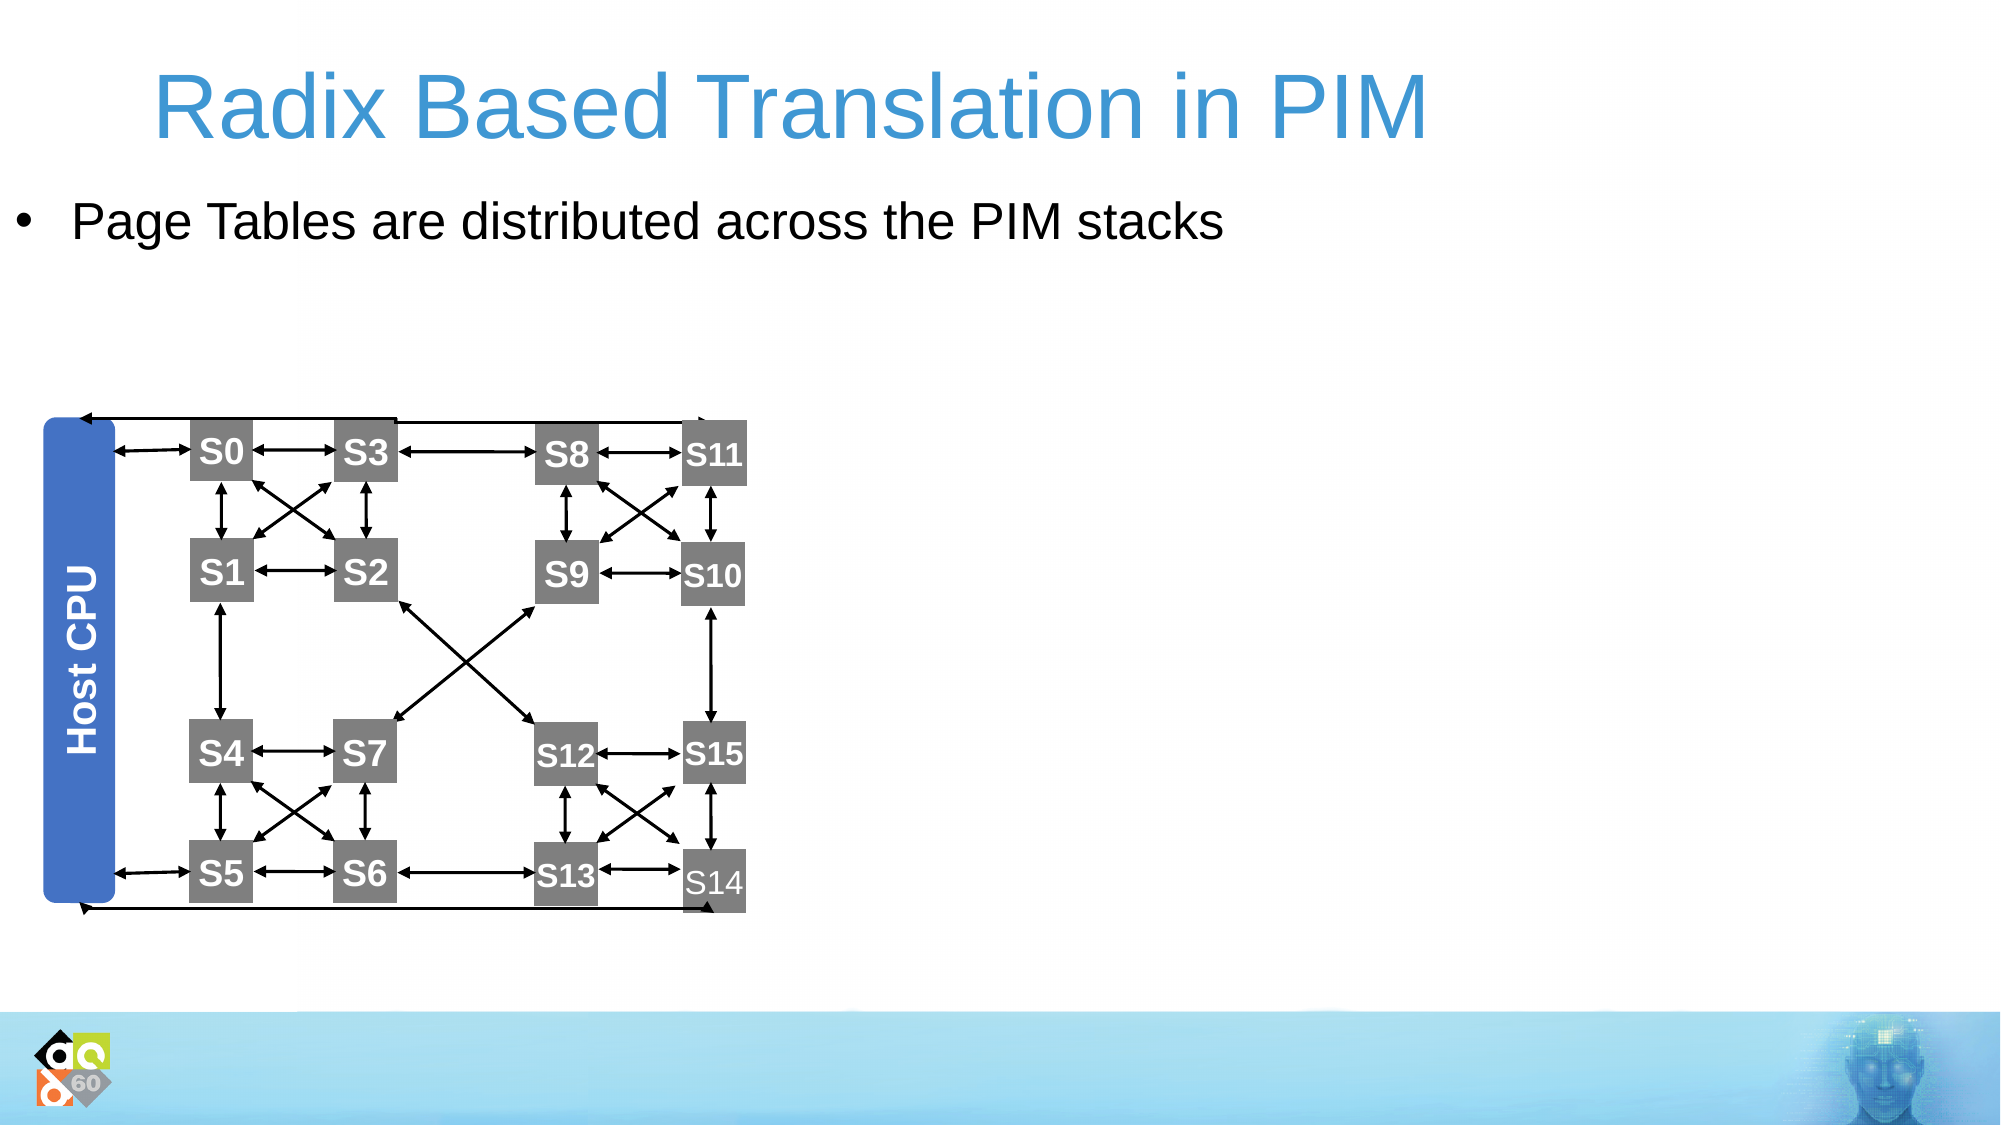

# Radix Based Translation in PIM
Page Tables are distributed across the PIM stacks

S0
S3
S8
S11

S1
S2
S9
S10

Host CPU
S4
S7
S15
S12

S5
S6
S13
S14